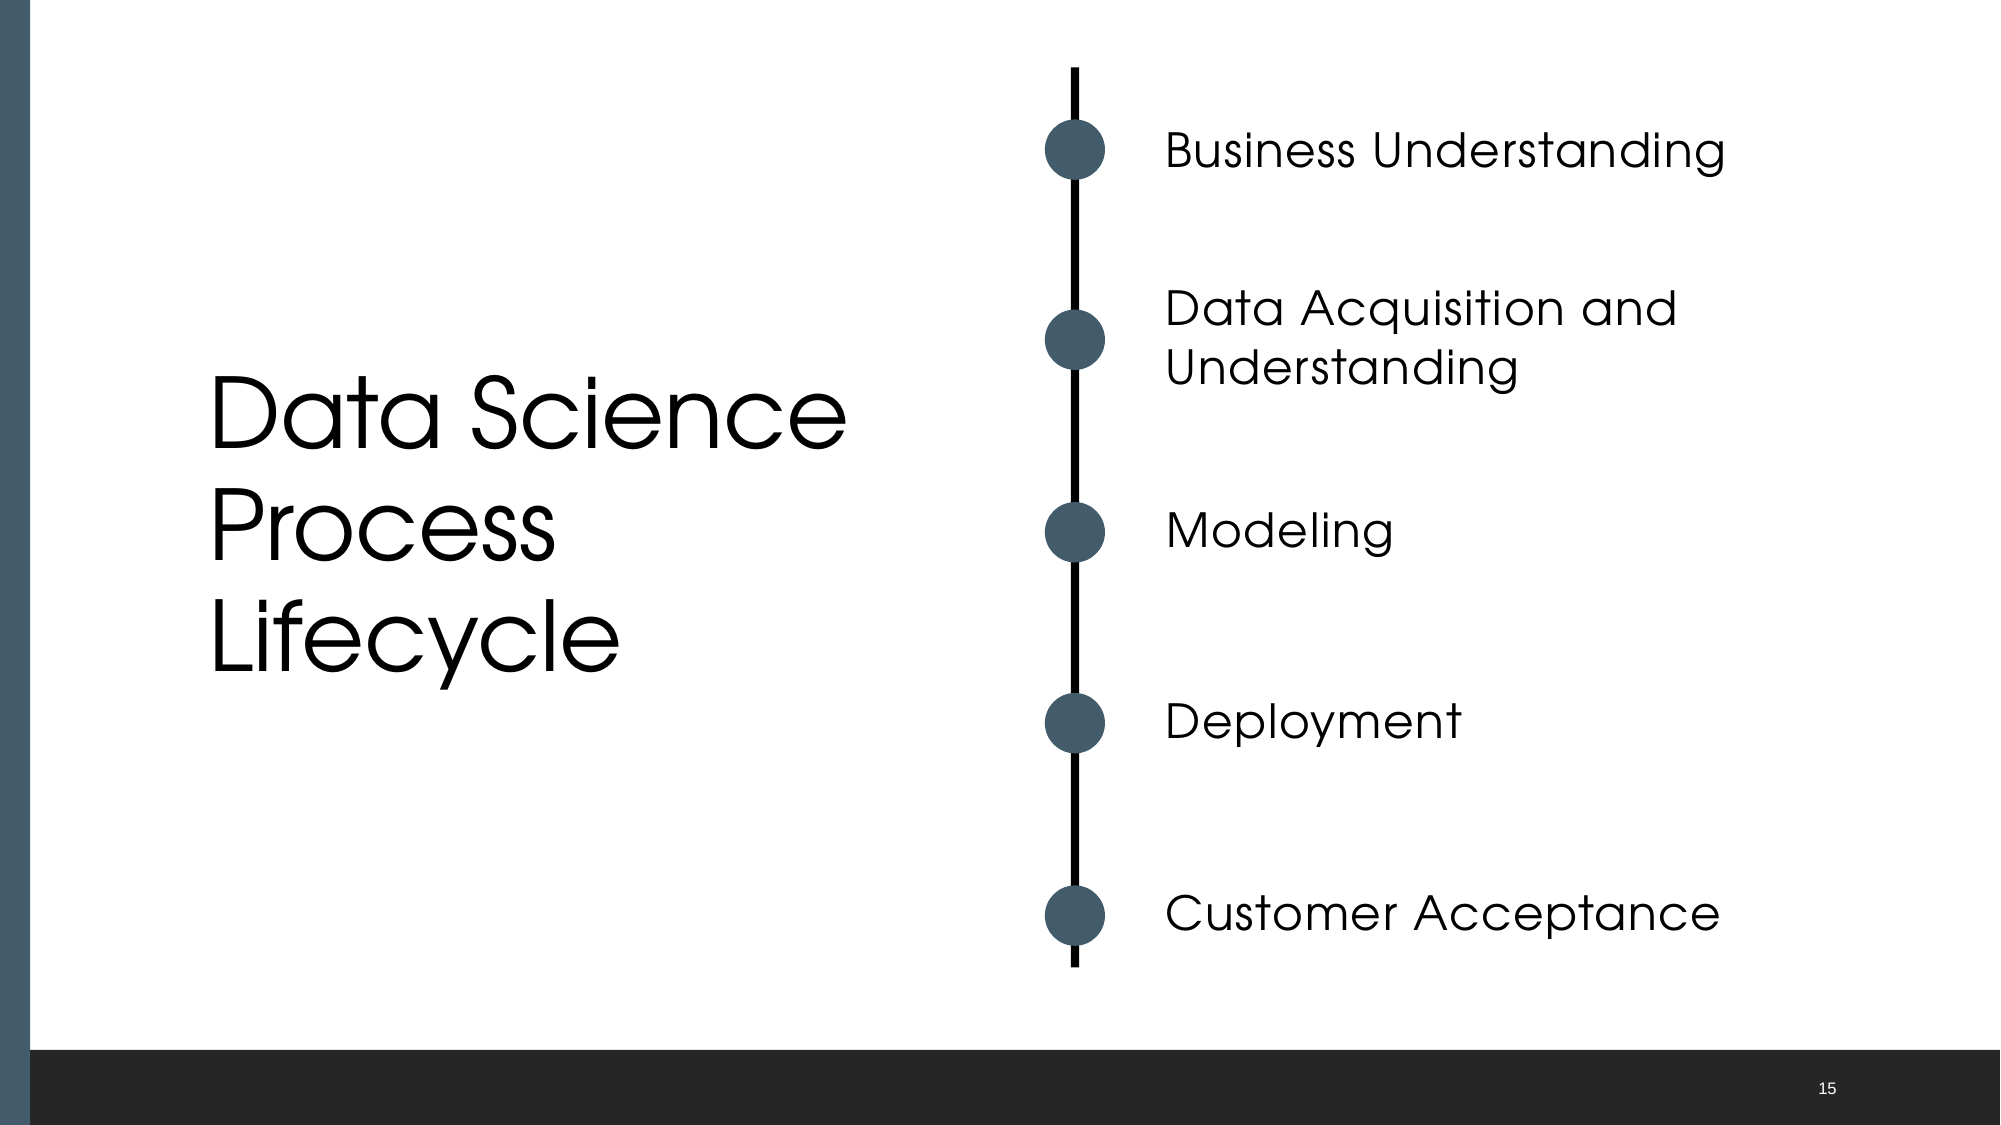

Business Understanding

Data Acquisition and Understanding

Data Science Process Lifecycle
Modeling

Deployment

Customer Acceptance

15